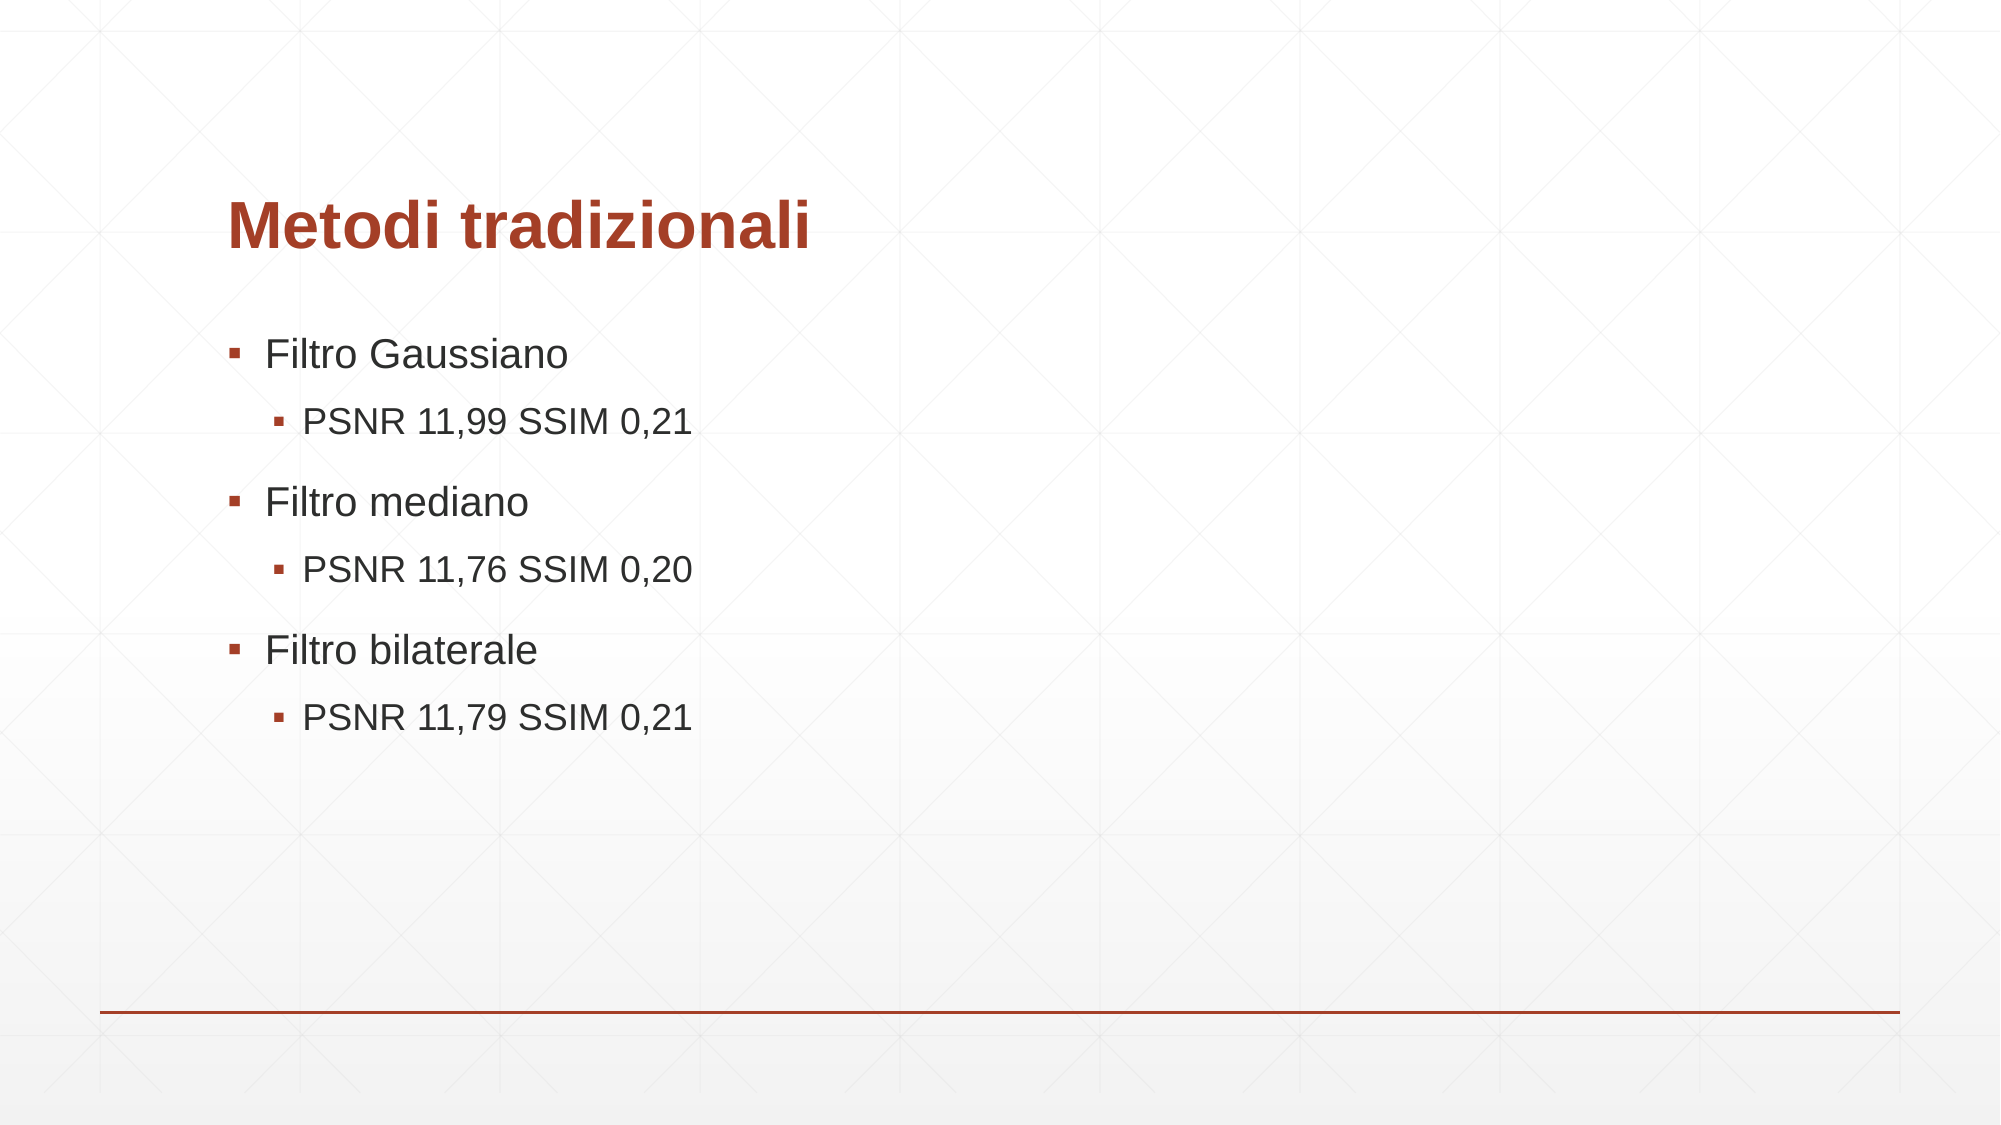

# Metodi tradizionali
Filtro Gaussiano
PSNR 11,99 SSIM 0,21
Filtro mediano
PSNR 11,76 SSIM 0,20
Filtro bilaterale
PSNR 11,79 SSIM 0,21